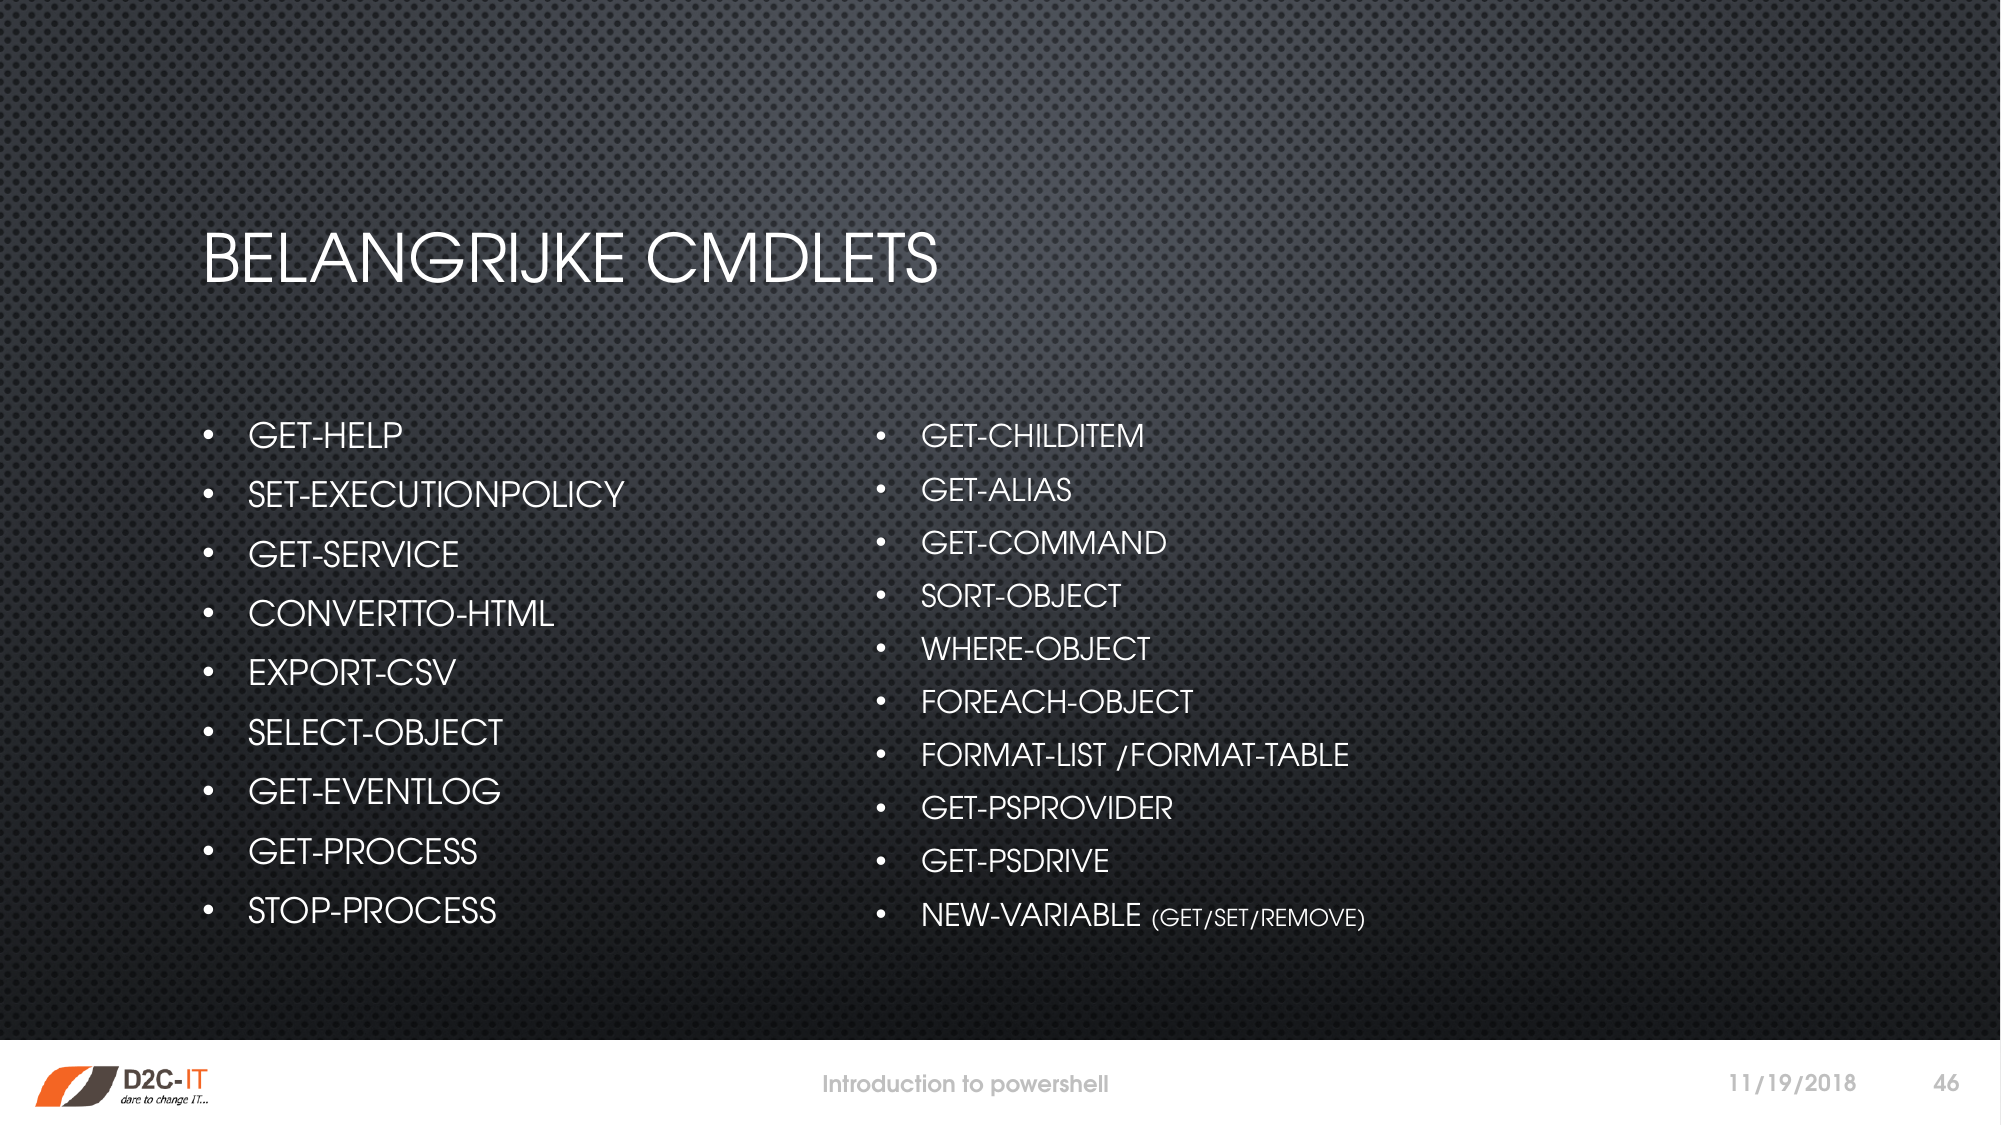

# Belangrijke Cmdlets
Get-help
Set-executionpolicy
Get-service
ConvertTo-Html
Export-CSV
Select-Object
Get-eventlog
Get-process
Stop-process

Get-childitem
Get-alias
Get-command
Sort-object
Where-object
Foreach-Object
Format-list /Format-table
Get-psprovider
Get-psdrive
New-variable (get/set/remove)

11/19/2018
46
Introduction to powershell